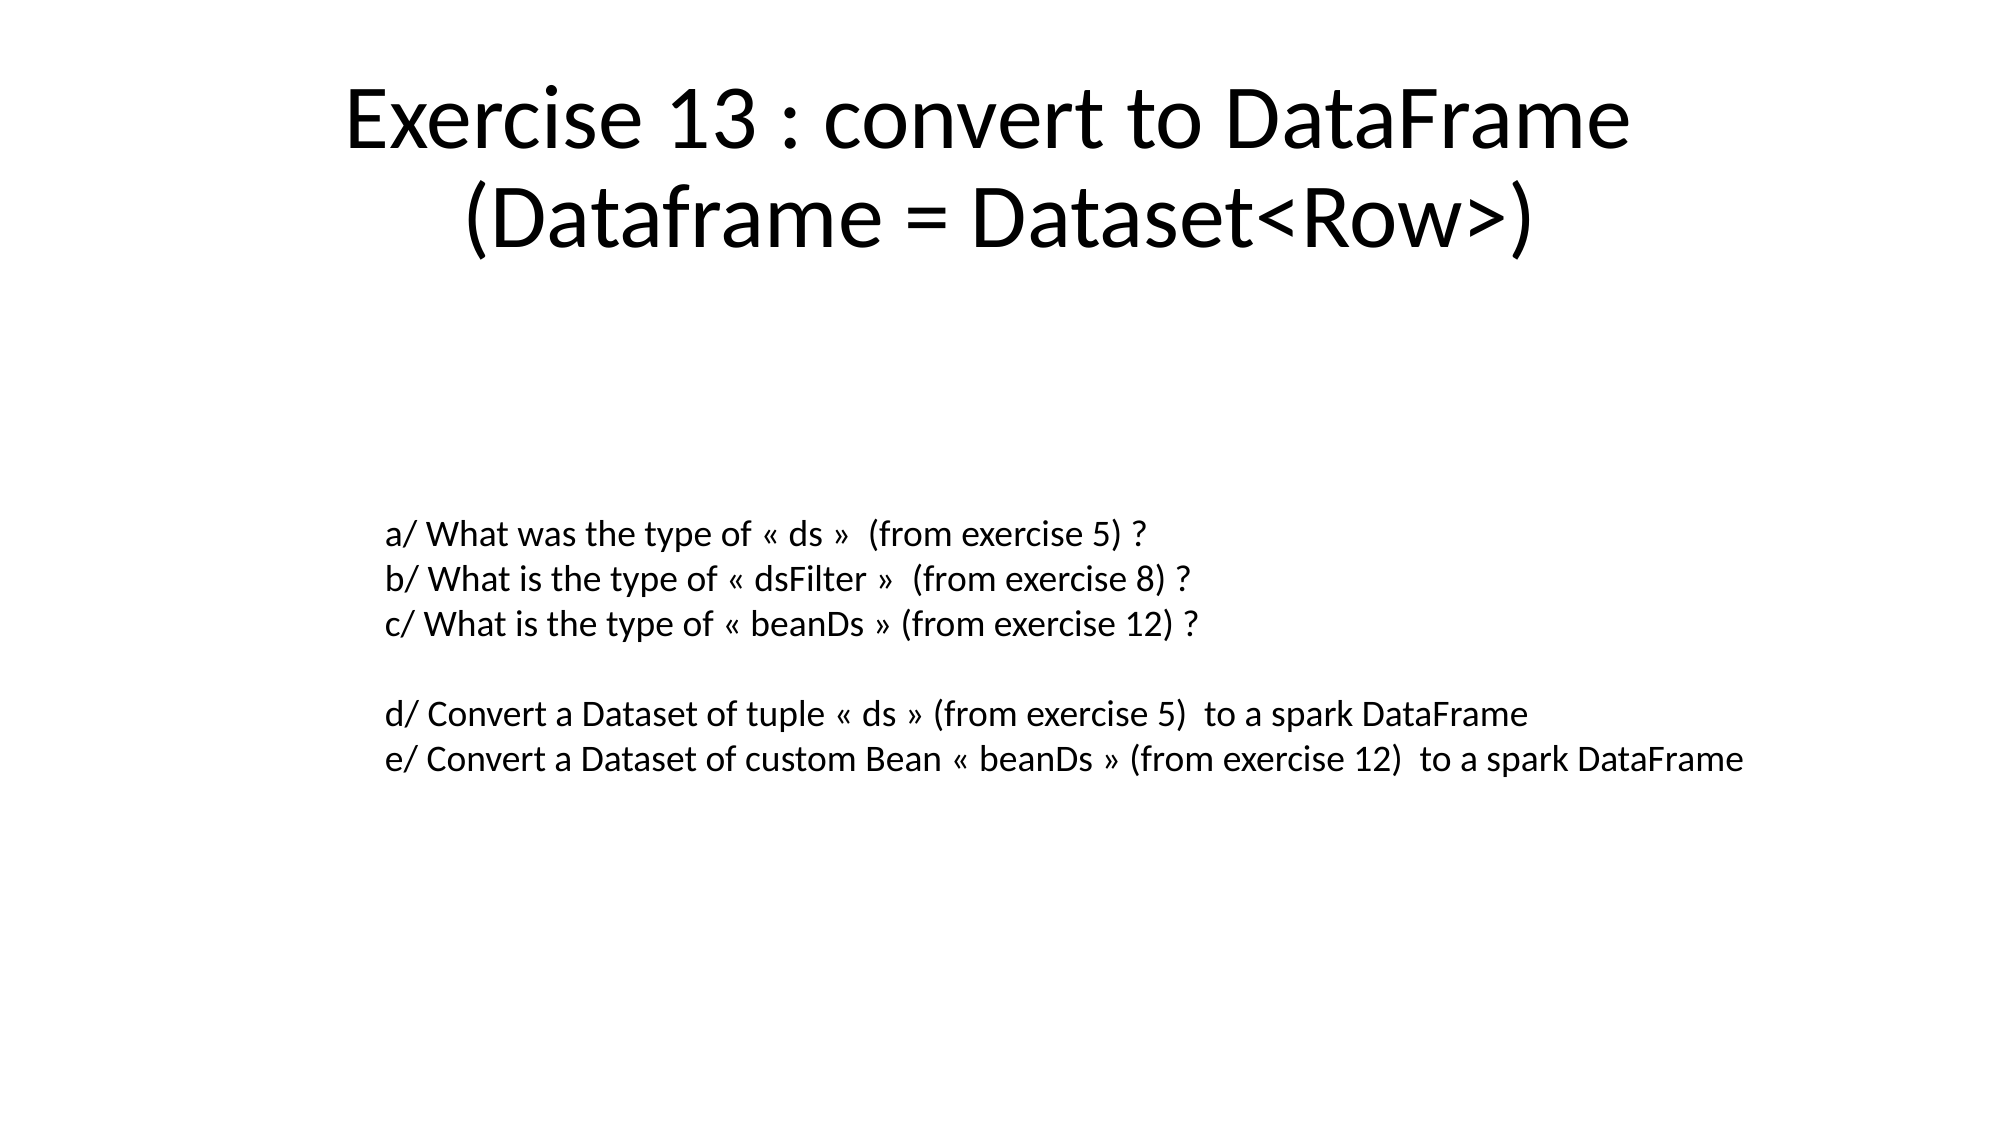

# Exercise 13 : convert to DataFrame (Dataframe = Dataset<Row>)
a/ What was the type of « ds »  (from exercise 5) ?
b/ What is the type of « dsFilter »  (from exercise 8) ?
c/ What is the type of « beanDs » (from exercise 12) ?
d/ Convert a Dataset of tuple « ds » (from exercise 5)  to a spark DataFrame
e/ Convert a Dataset of custom Bean « beanDs » (from exercise 12)  to a spark DataFrame